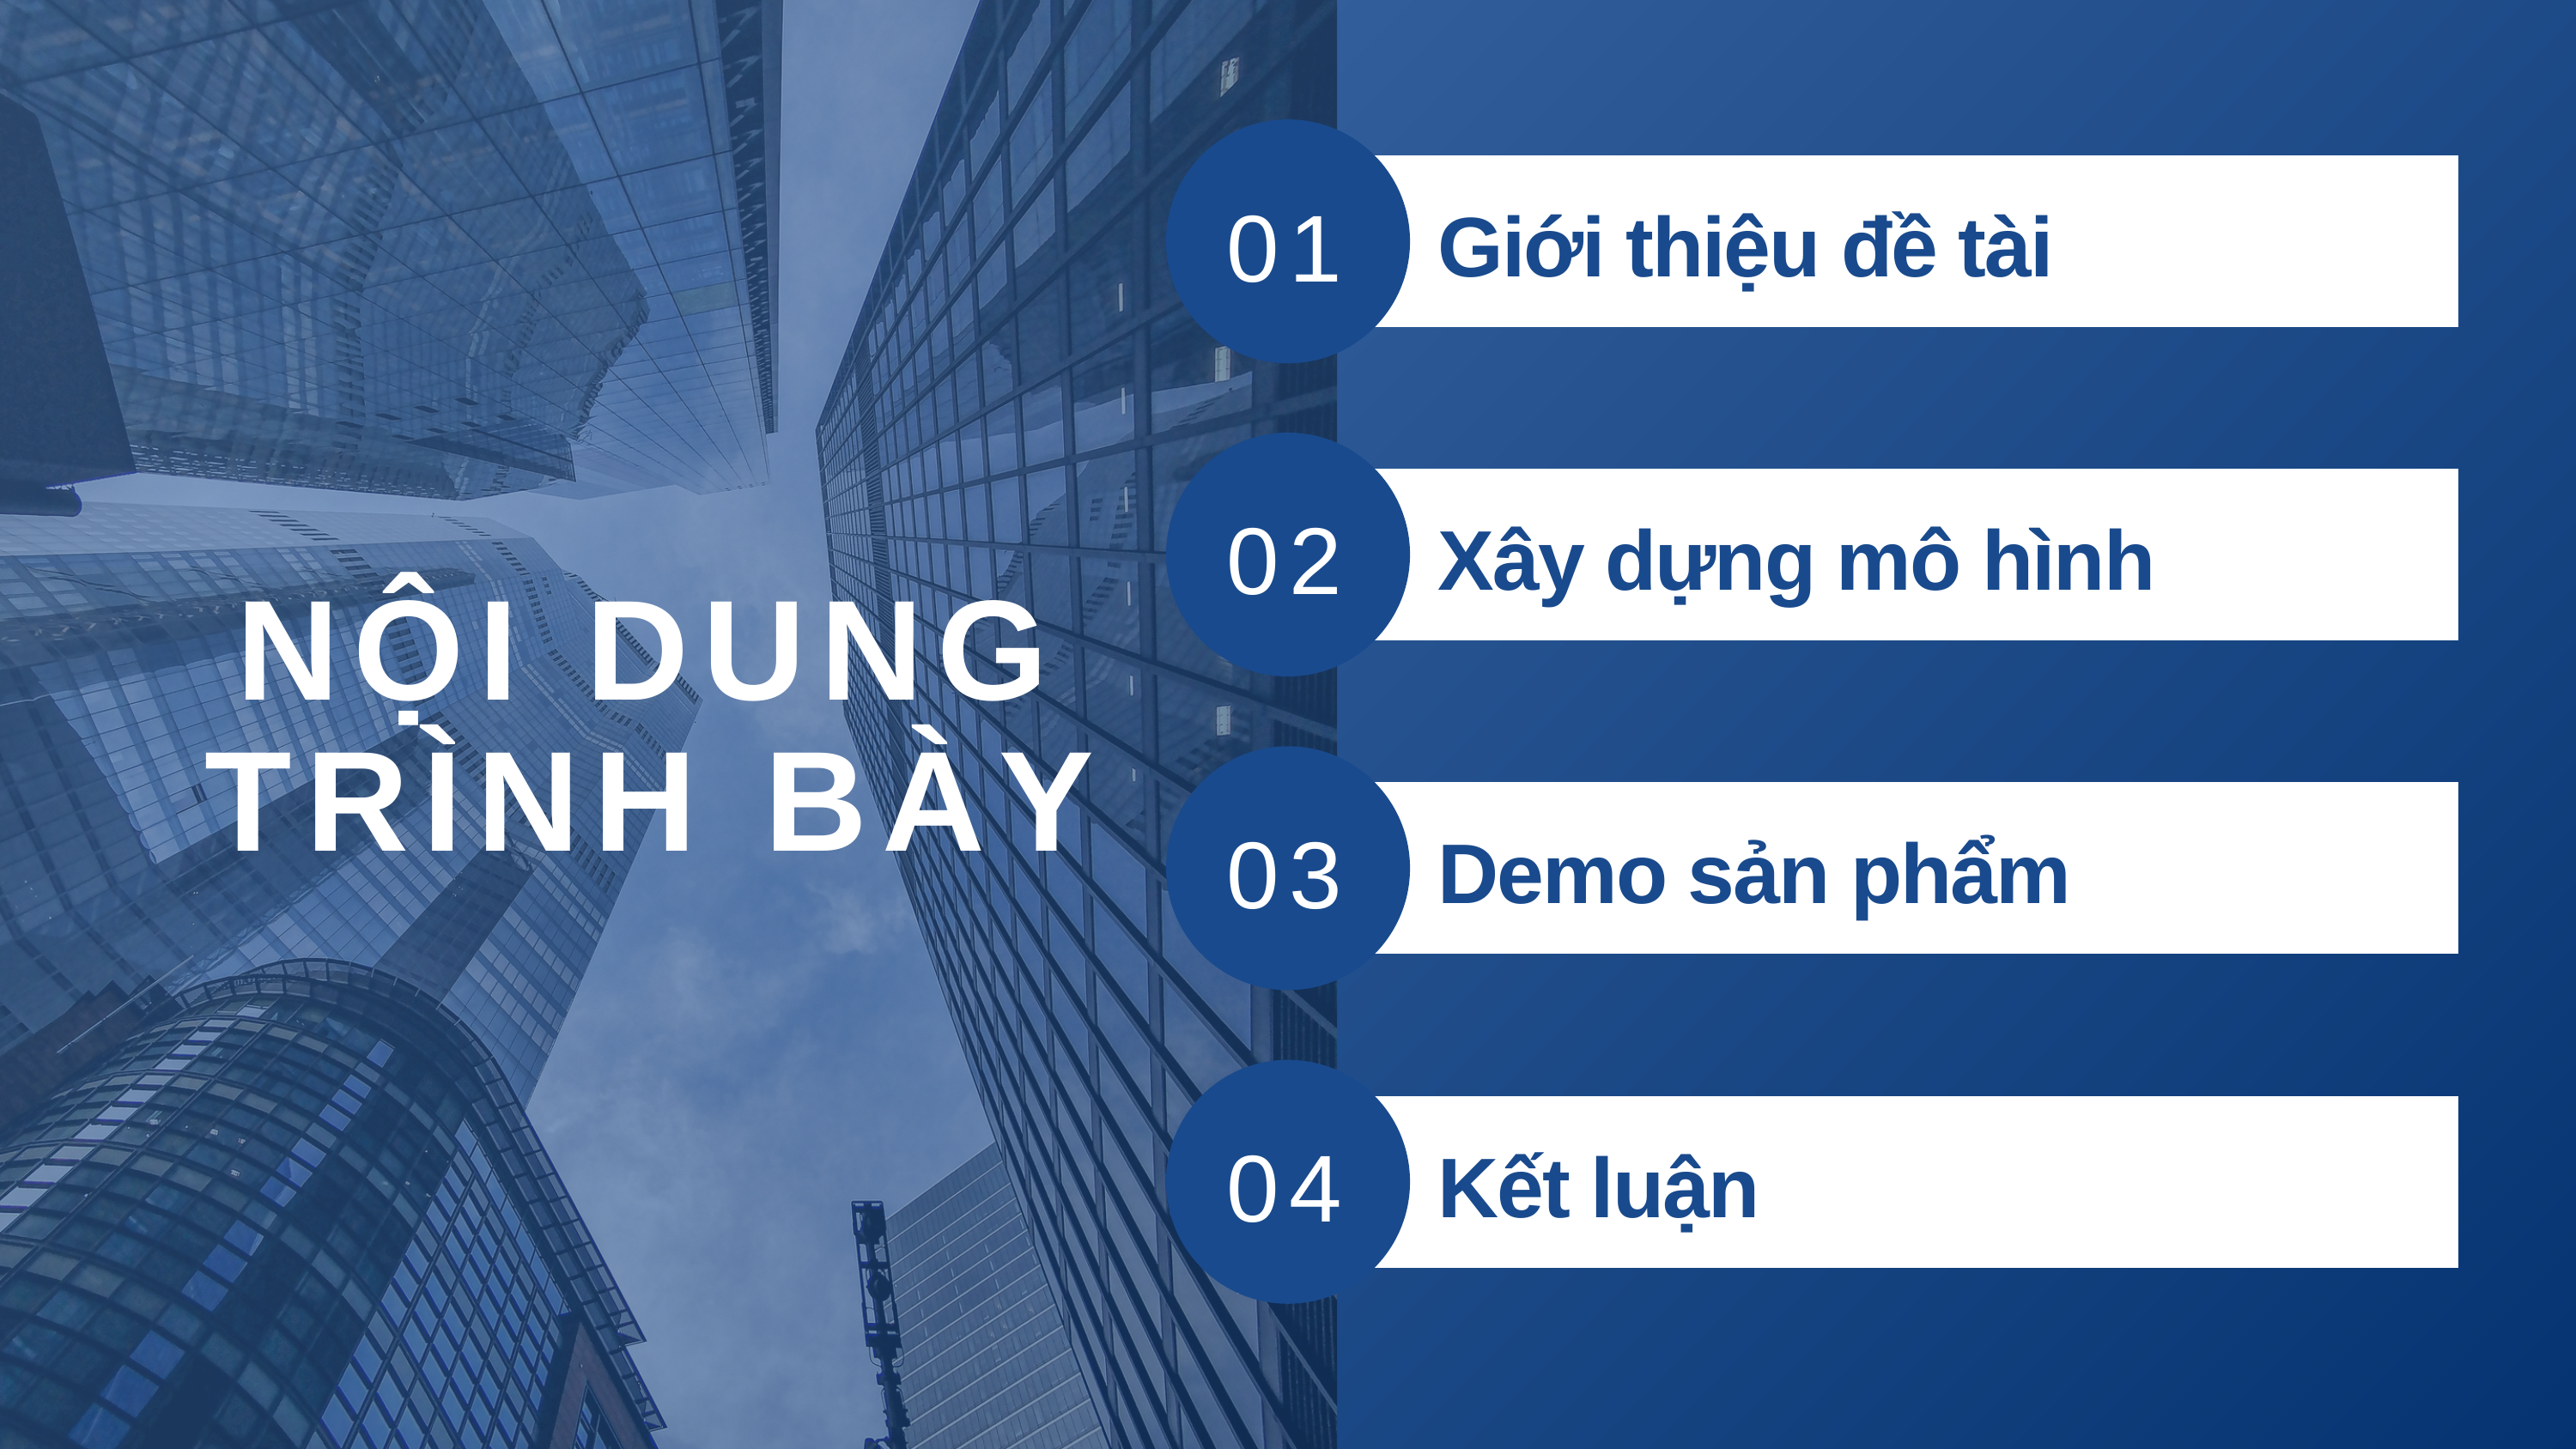

Giới thiệu đề tài
01

Xây dựng mô hình
02
NỘI DUNG TRÌNH BÀY

Demo sản phẩm
03

Kết luận
04